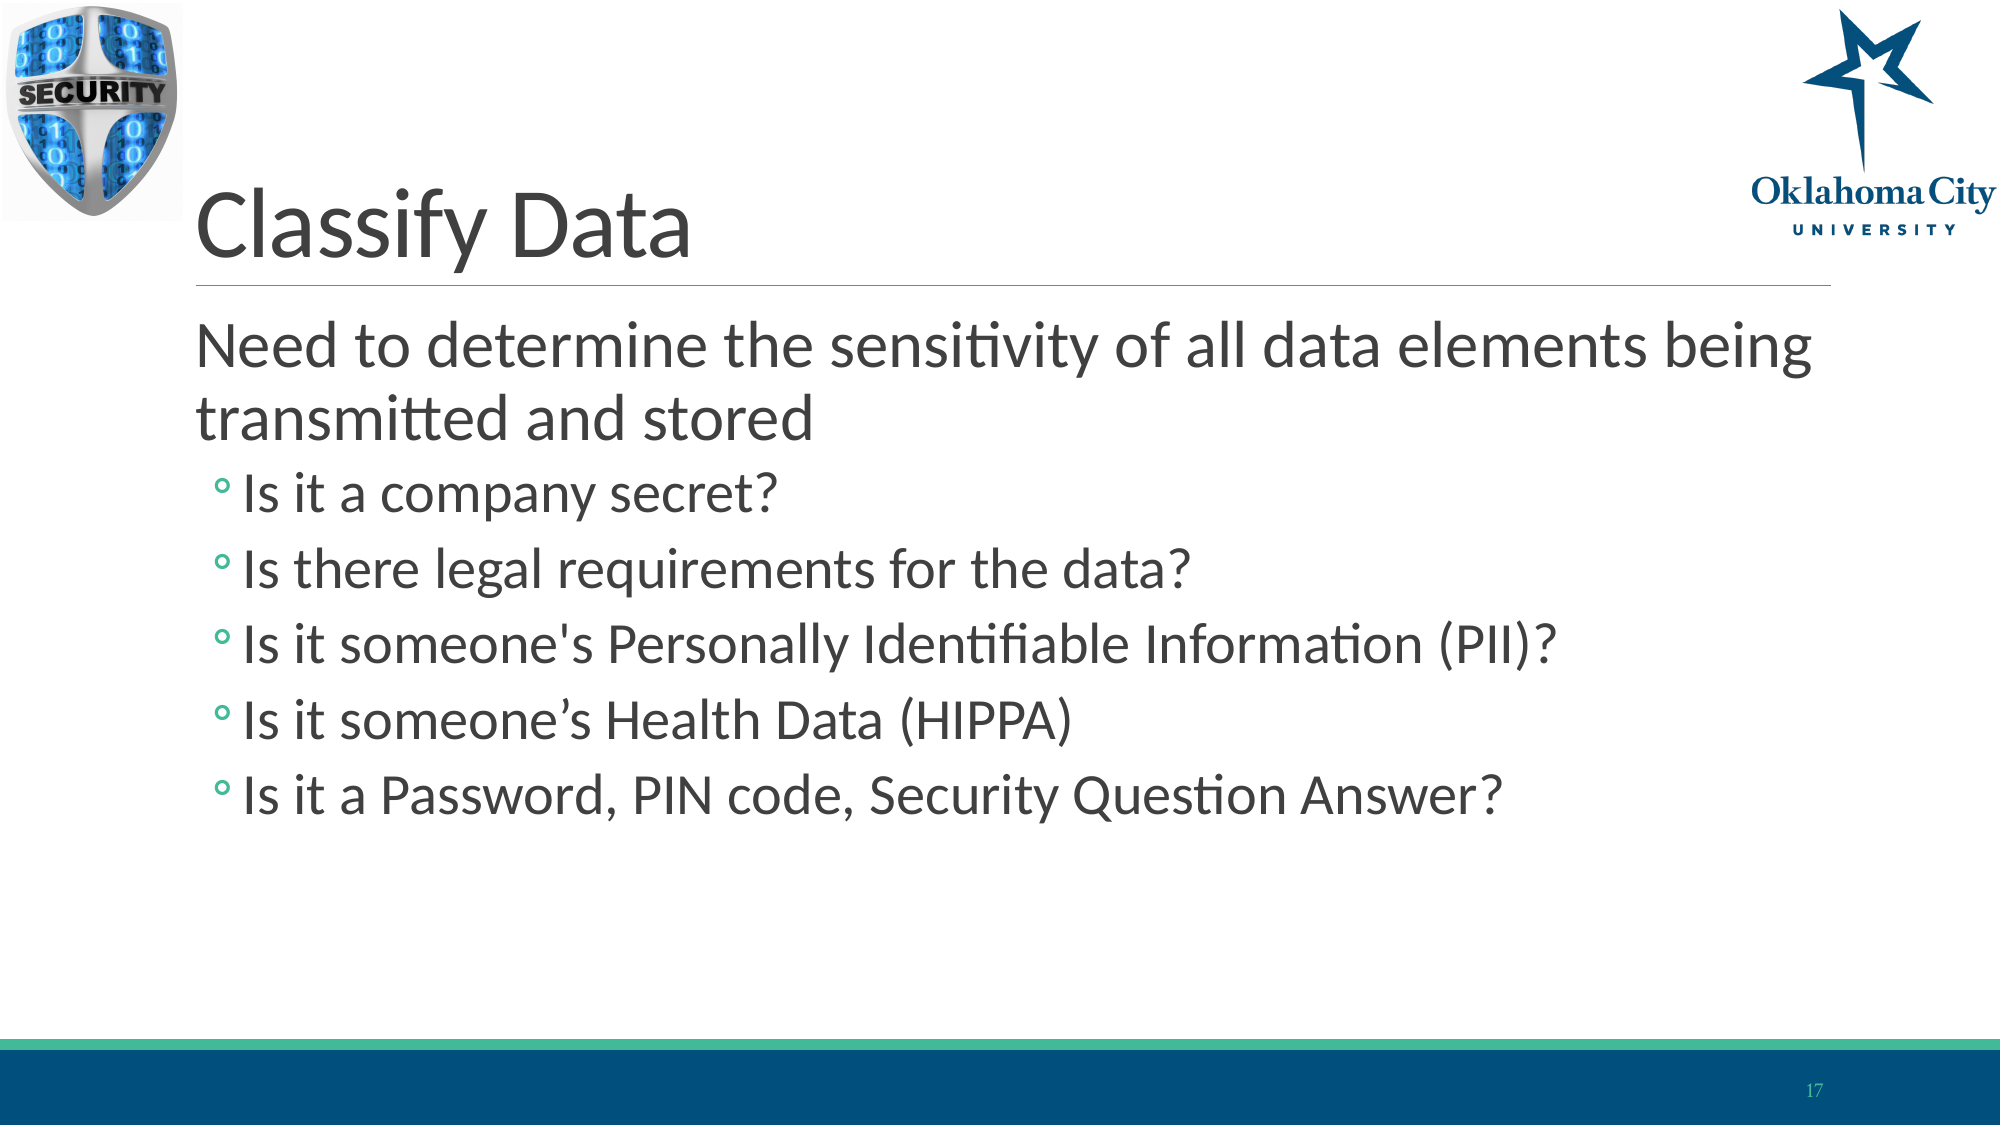

# Classify Data
Need to determine the sensitivity of all data elements being transmitted and stored
Is it a company secret?
Is there legal requirements for the data?
Is it someone's Personally Identifiable Information (PII)?
Is it someone’s Health Data (HIPPA)
Is it a Password, PIN code, Security Question Answer?
17